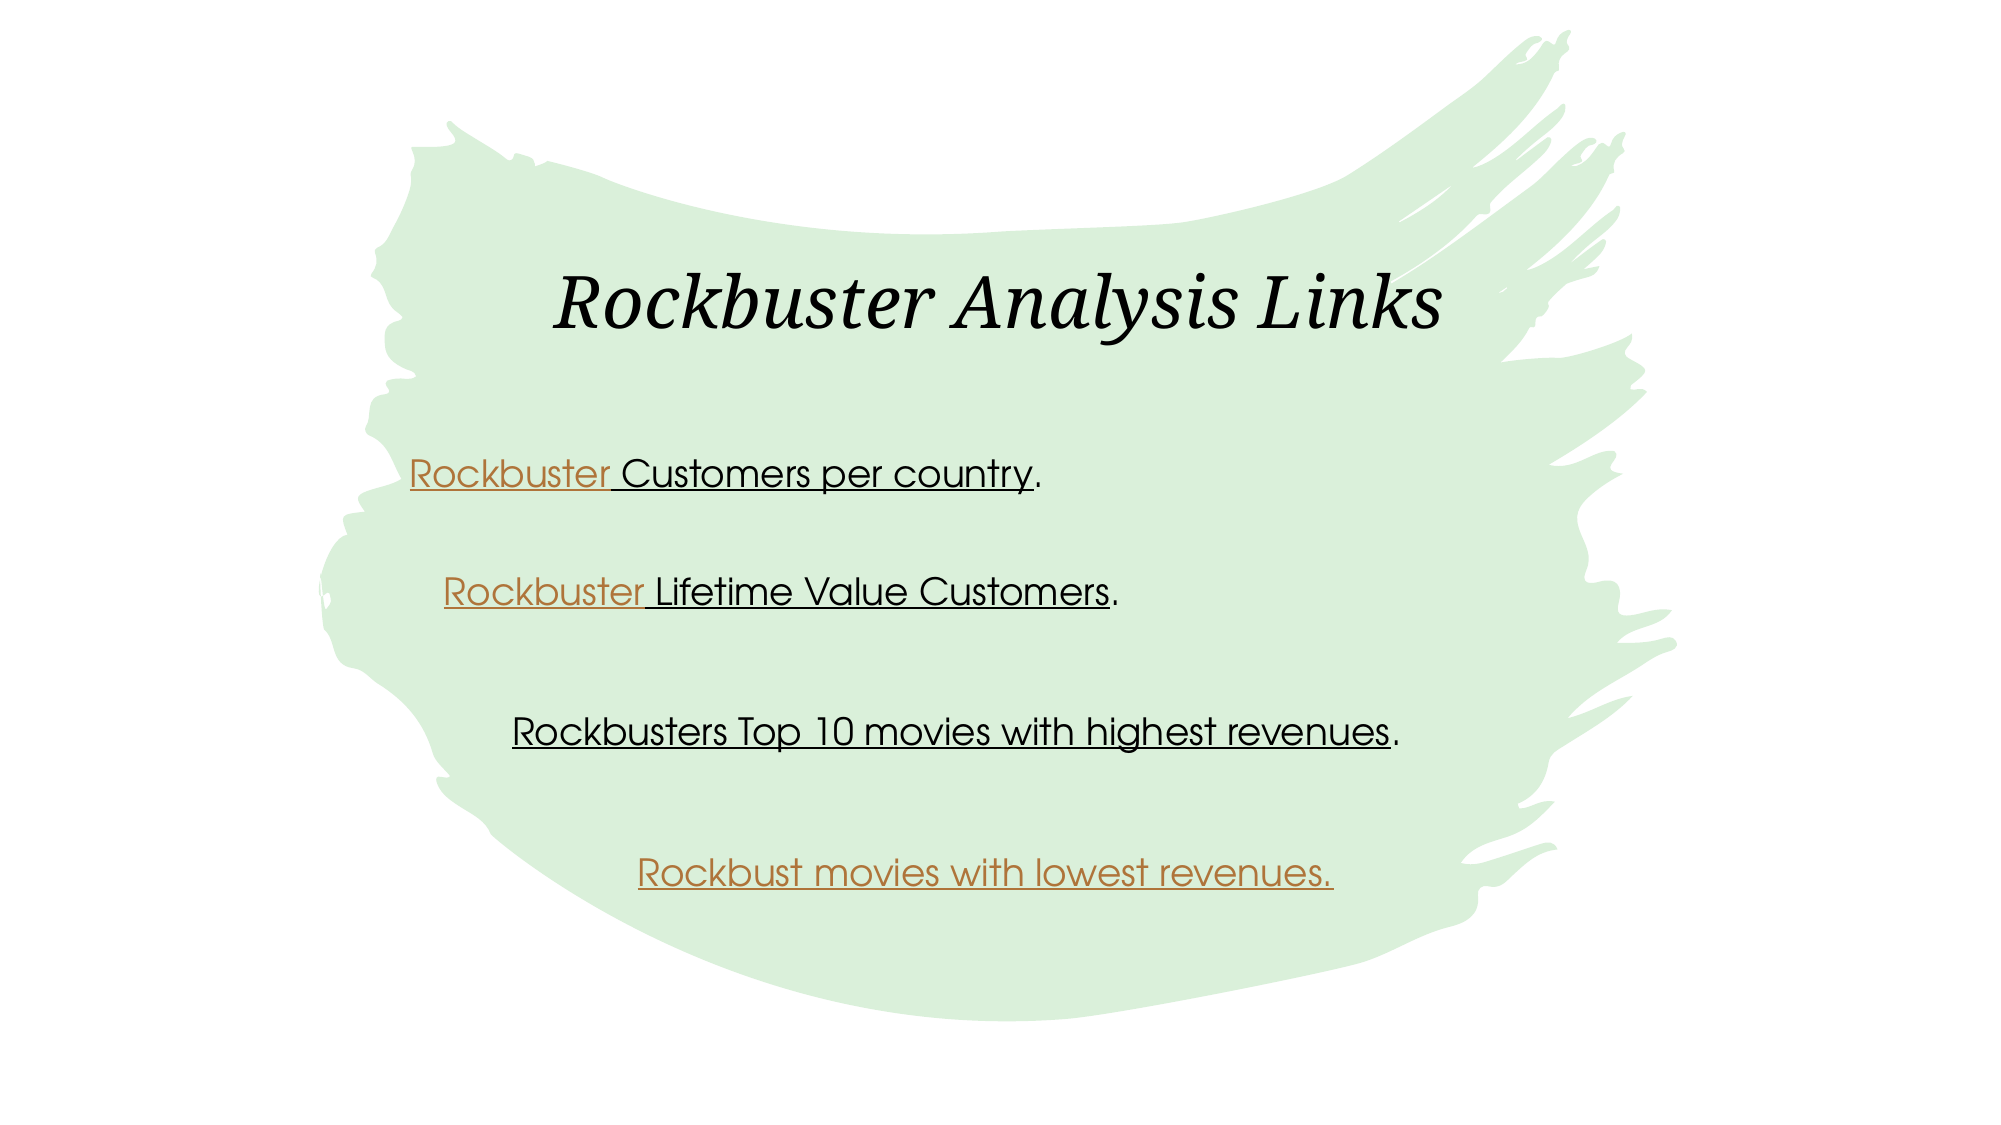

# Rockbuster Analysis Links
Rockbuster Customers per country.
Rockbuster Lifetime Value Customers.
Rockbusters Top 10 movies with highest revenues.
Rockbust movies with lowest revenues.